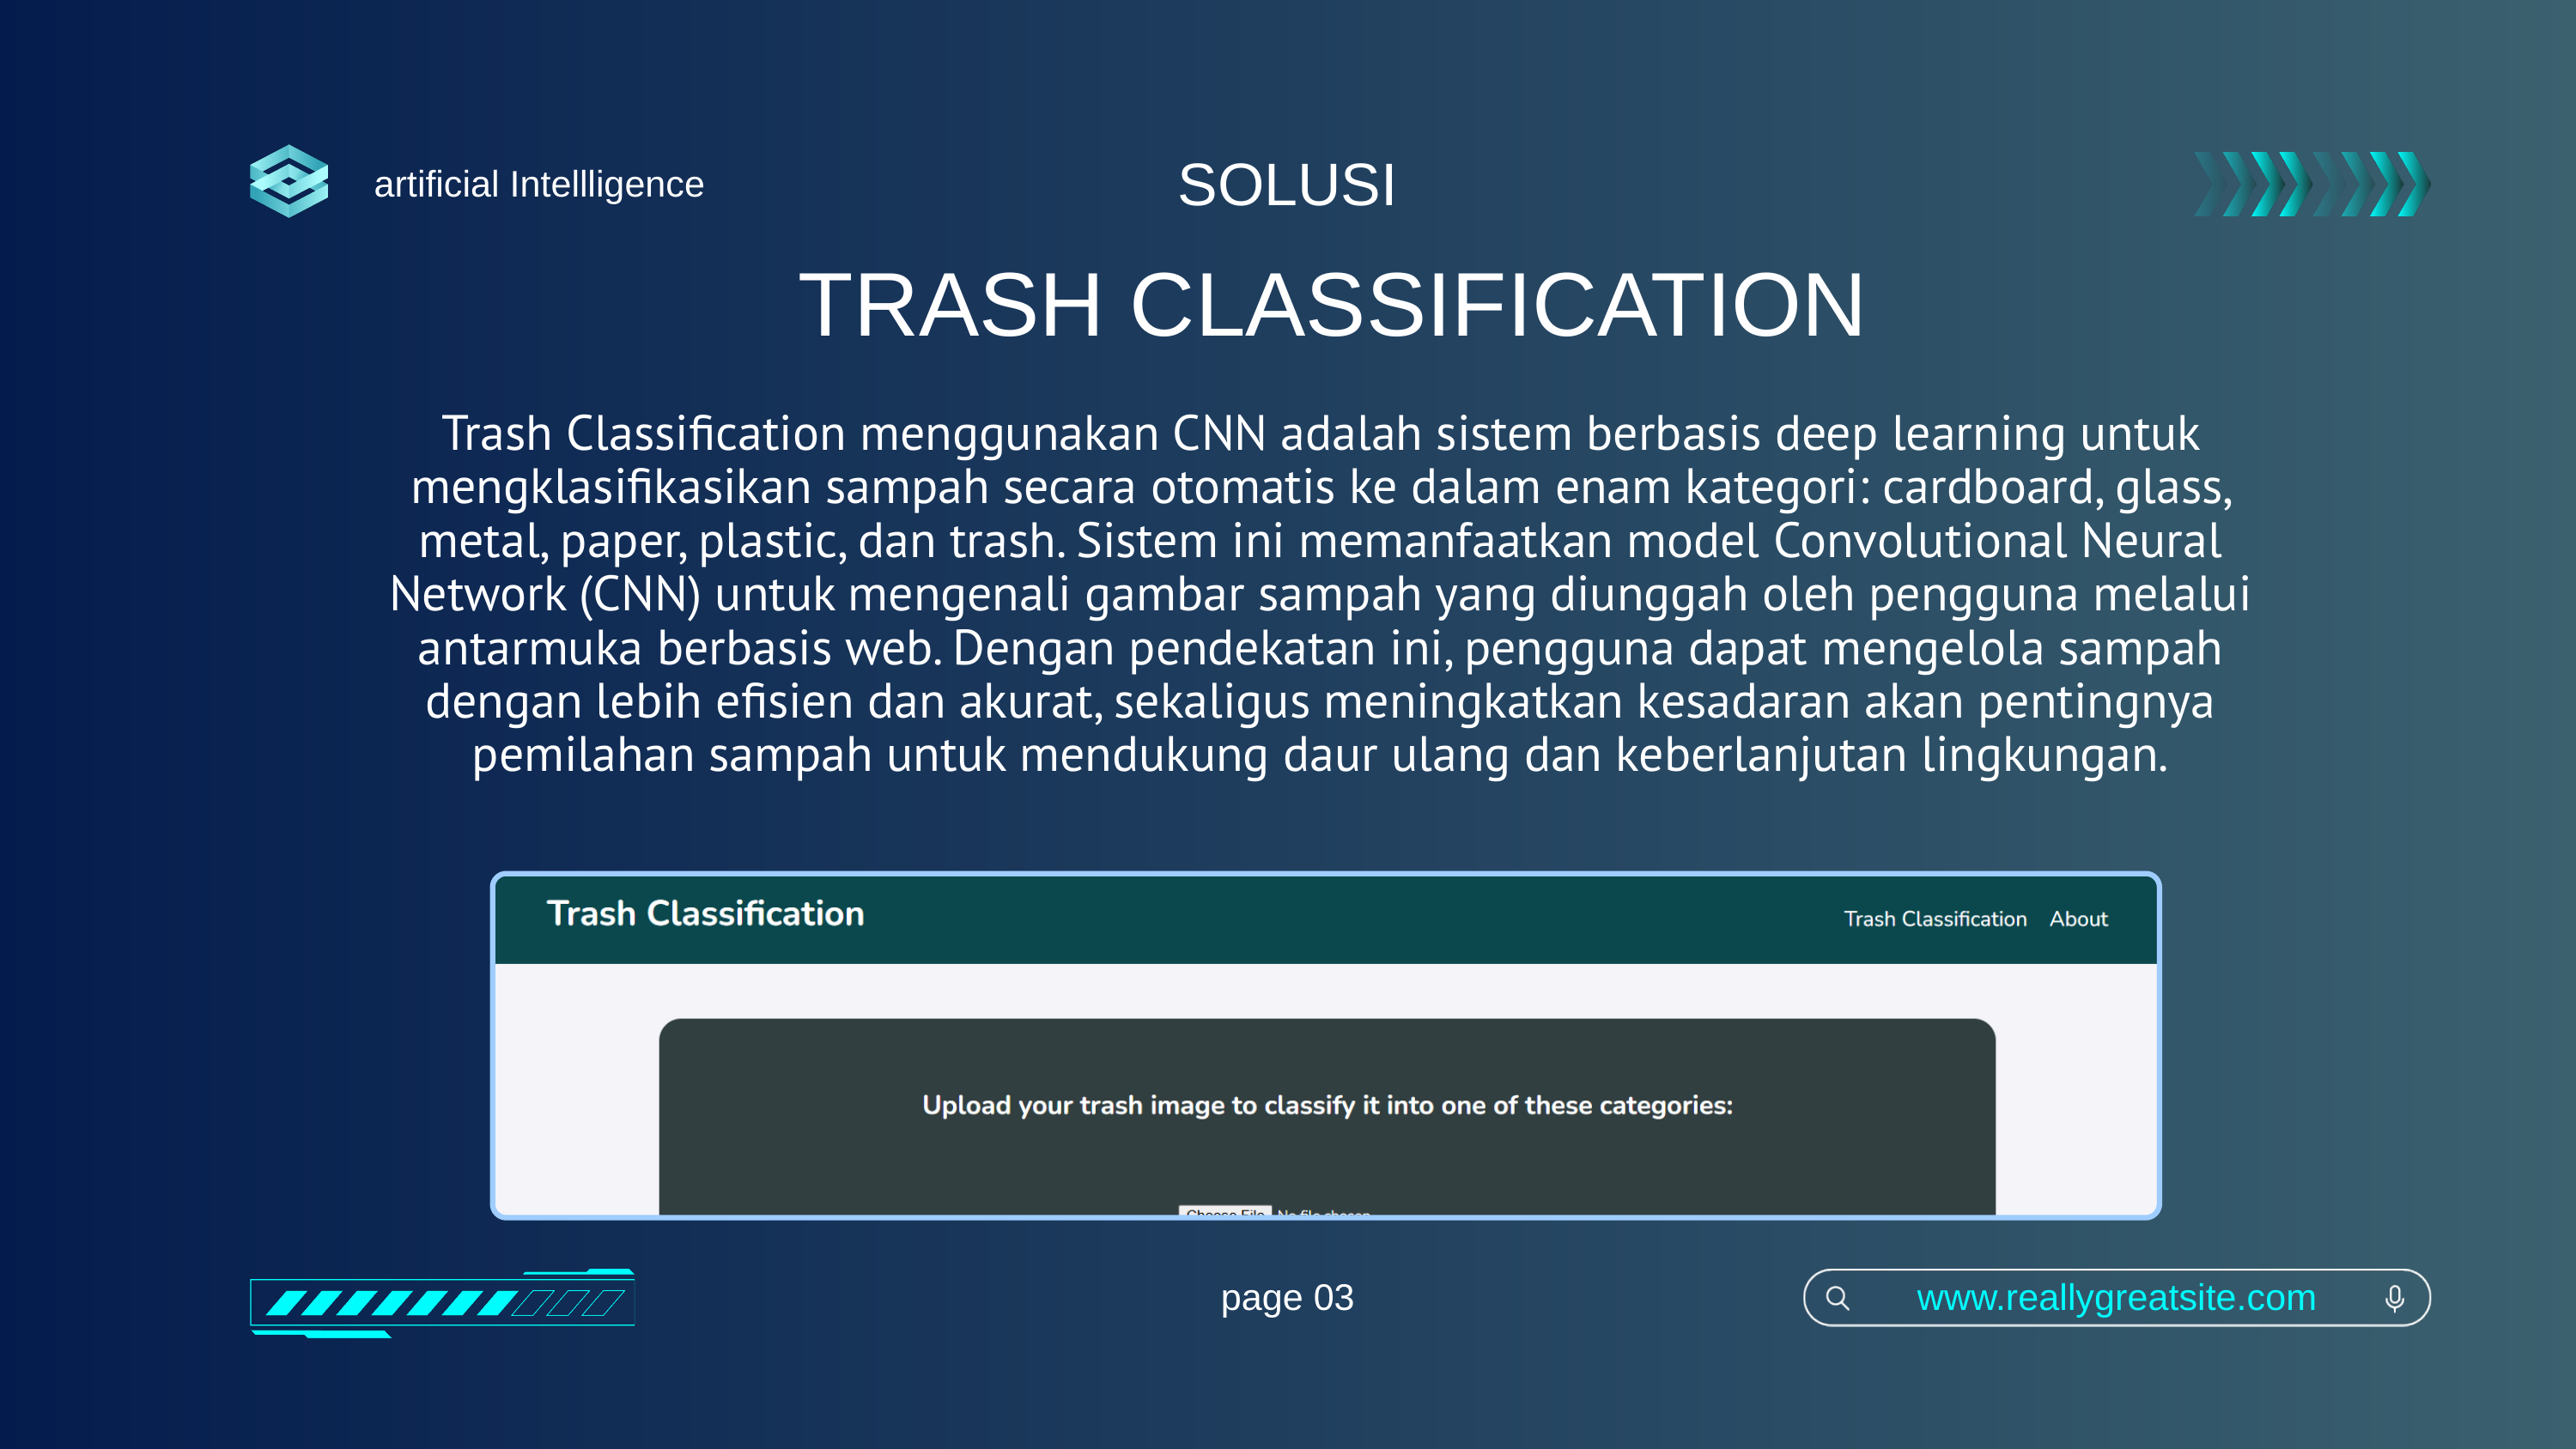

SOLUSI

artificial Intellligence
TRASH CLASSIFICATION
Trash Classification menggunakan CNN adalah sistem berbasis deep learning untuk mengklasifikasikan sampah secara otomatis ke dalam enam kategori: cardboard, glass, metal, paper, plastic, dan trash. Sistem ini memanfaatkan model Convolutional Neural Network (CNN) untuk mengenali gambar sampah yang diunggah oleh pengguna melalui antarmuka berbasis web. Dengan pendekatan ini, pengguna dapat mengelola sampah dengan lebih efisien dan akurat, sekaligus meningkatkan kesadaran akan pentingnya pemilahan sampah untuk mendukung daur ulang dan keberlanjutan lingkungan.

page 03
www.reallygreatsite.com